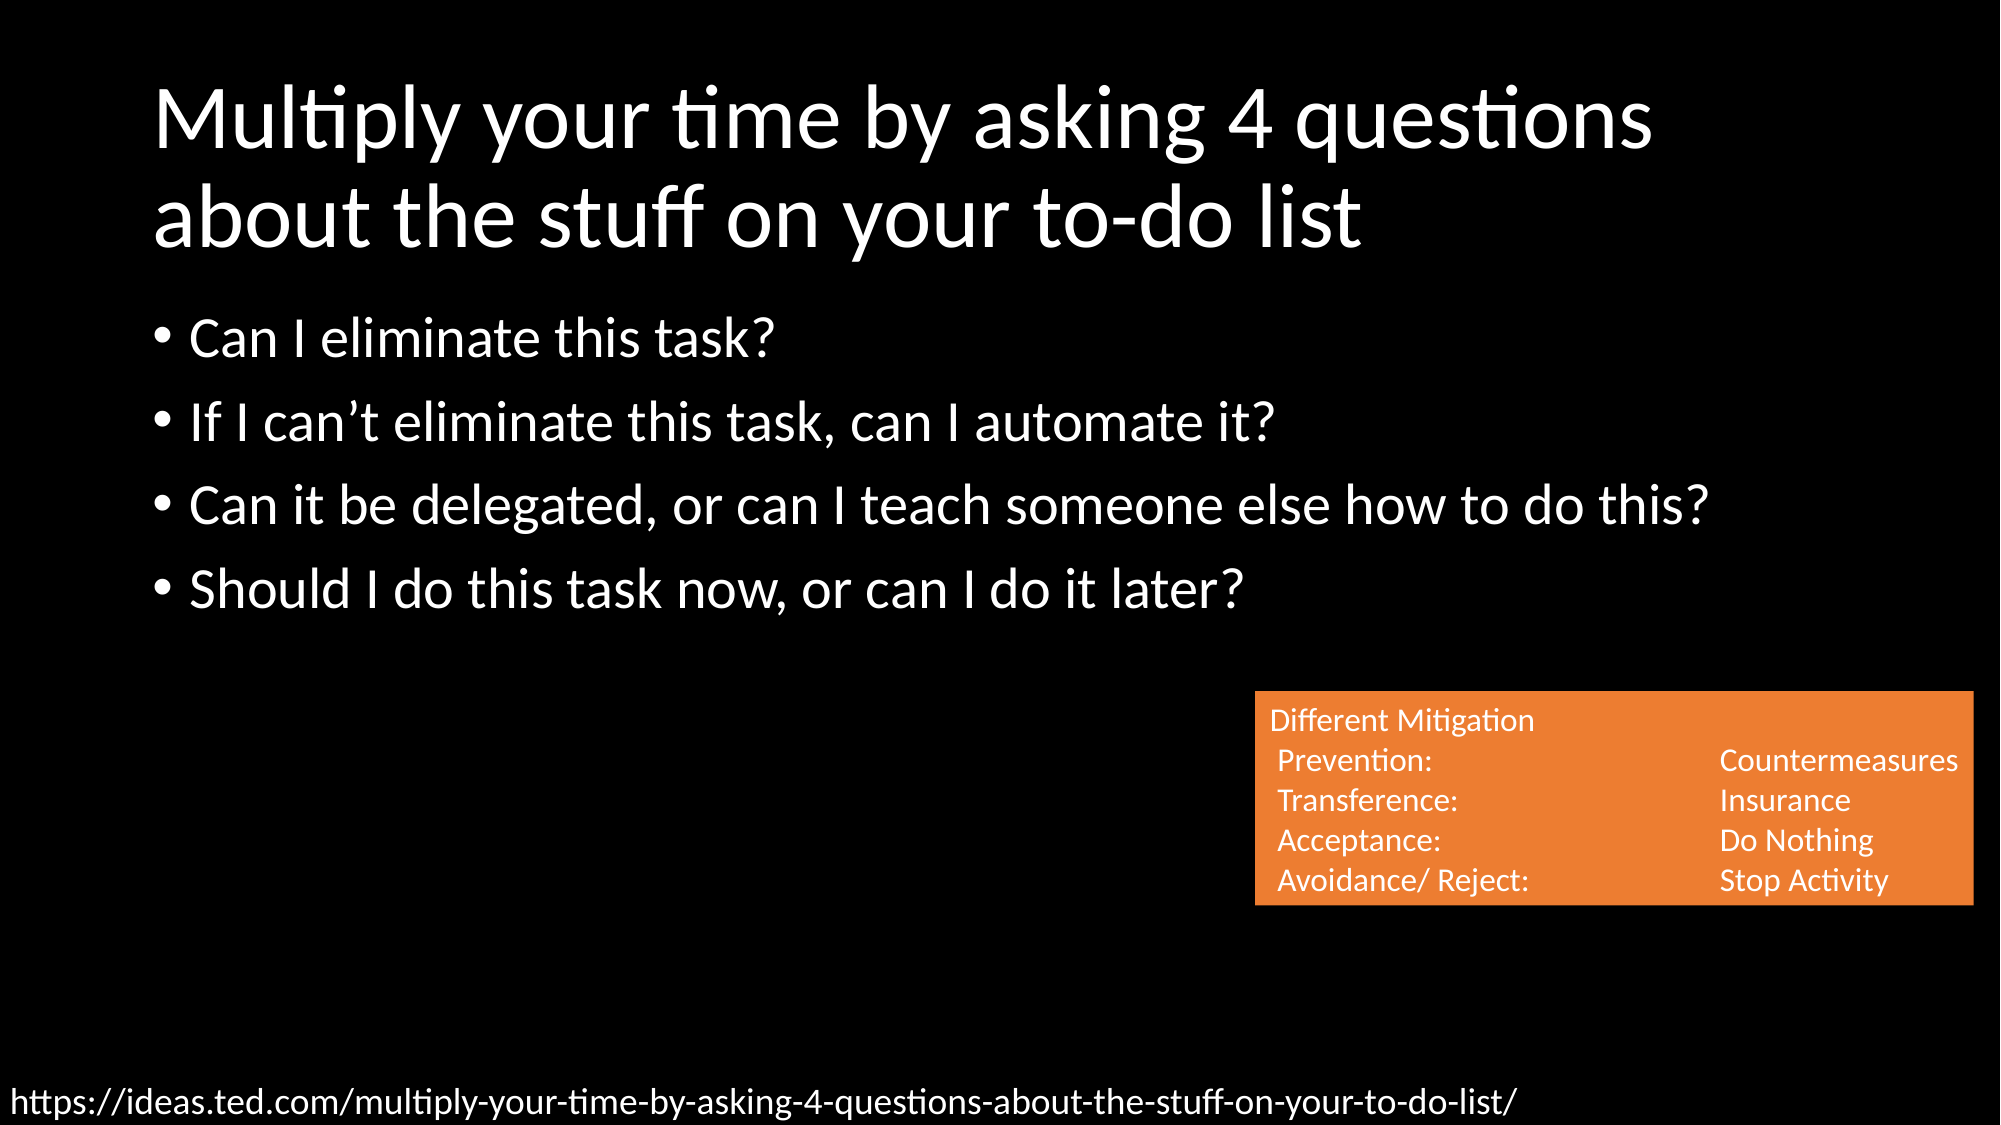

# Multiply your time by asking 4 questions about the stuff on your to-do list
Can I eliminate this task?
If I can’t eliminate this task, can I automate it?
Can it be delegated, or can I teach someone else how to do this?
Should I do this task now, or can I do it later?
Different Mitigation
 Prevention: 		Countermeasures
 Transference: 		Insurance
 Acceptance: 		Do Nothing
 Avoidance/ Reject:		Stop Activity
https://ideas.ted.com/multiply-your-time-by-asking-4-questions-about-the-stuff-on-your-to-do-list/